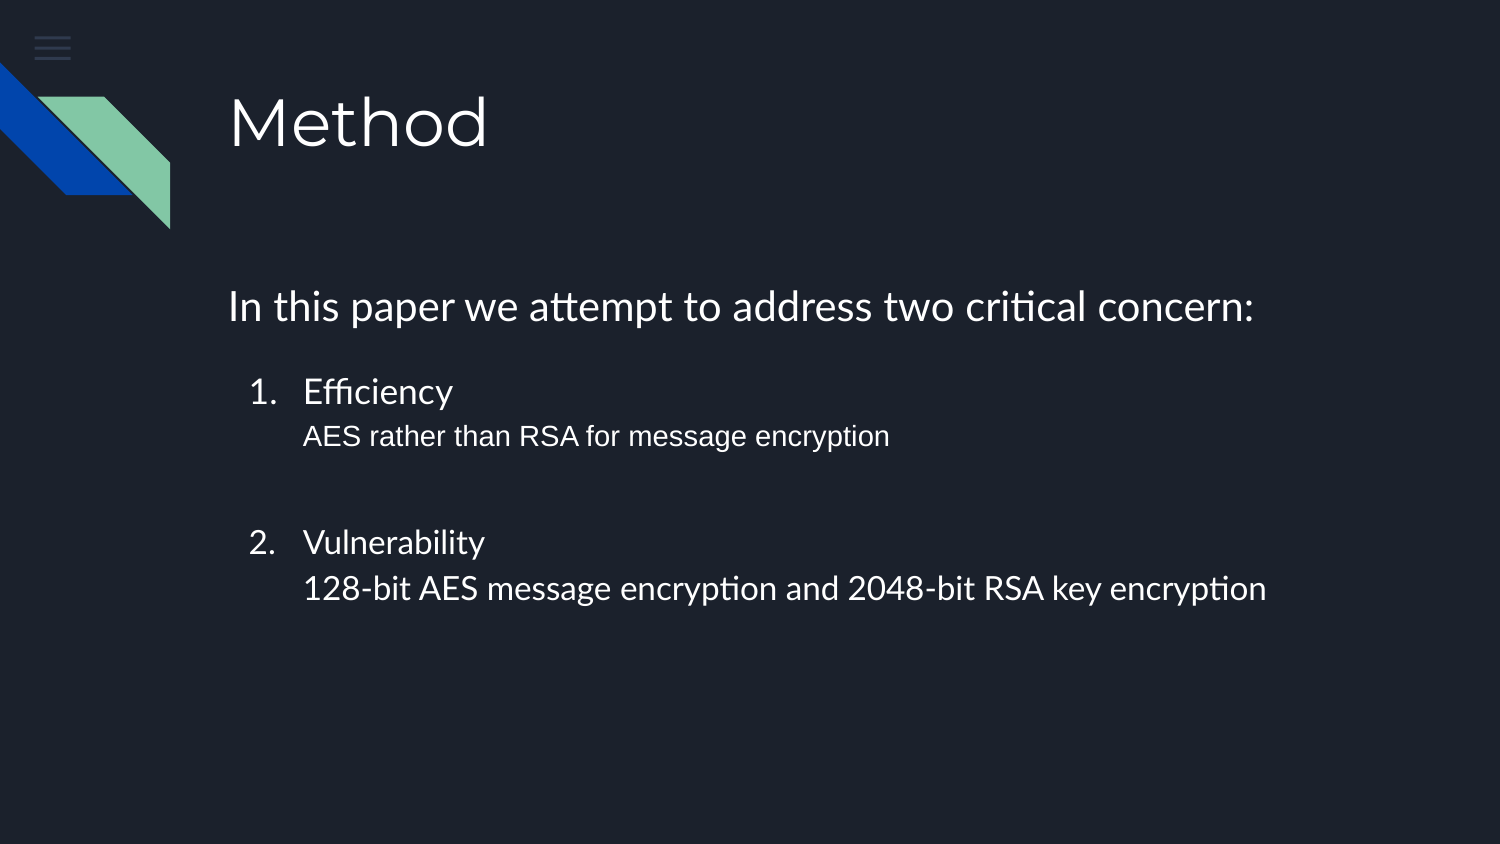

# Method
In this paper we attempt to address two critical concern:
Efficiency
AES rather than RSA for message encryption

Vulnerability
128-bit AES message encryption and 2048-bit RSA key encryption